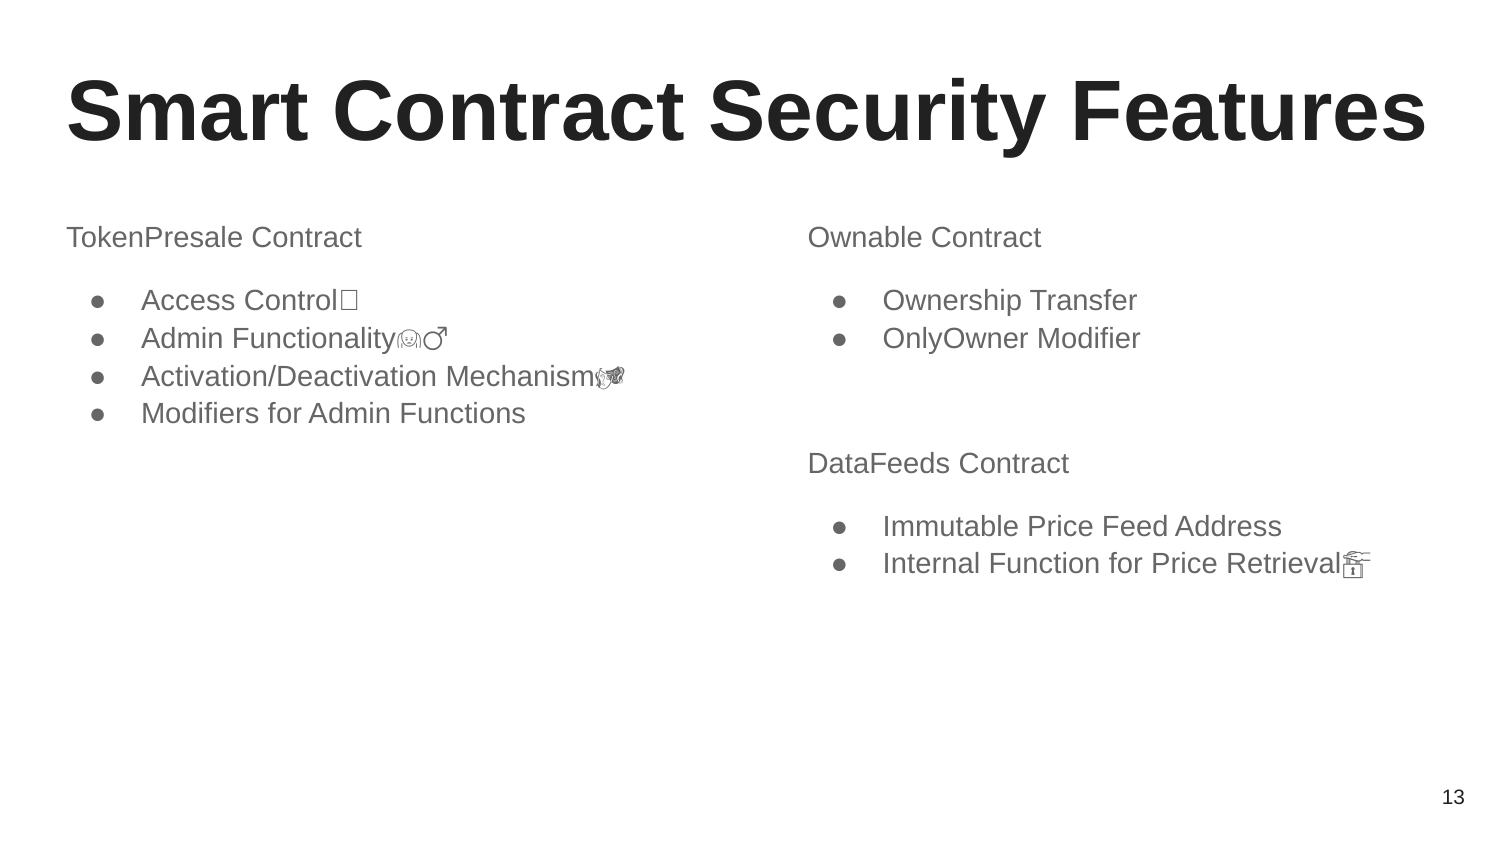

# Smart Contract Security Features
TokenPresale Contract
Access Control🦾
Admin Functionality🙍‍♂️
Activation/Deactivation Mechanism🎭
Modifiers for Admin Functions

Ownable Contract
Ownership Transfer
OnlyOwner Modifier

DataFeeds Contract
Immutable Price Feed Address
Internal Function for Price Retrieval🔏
13